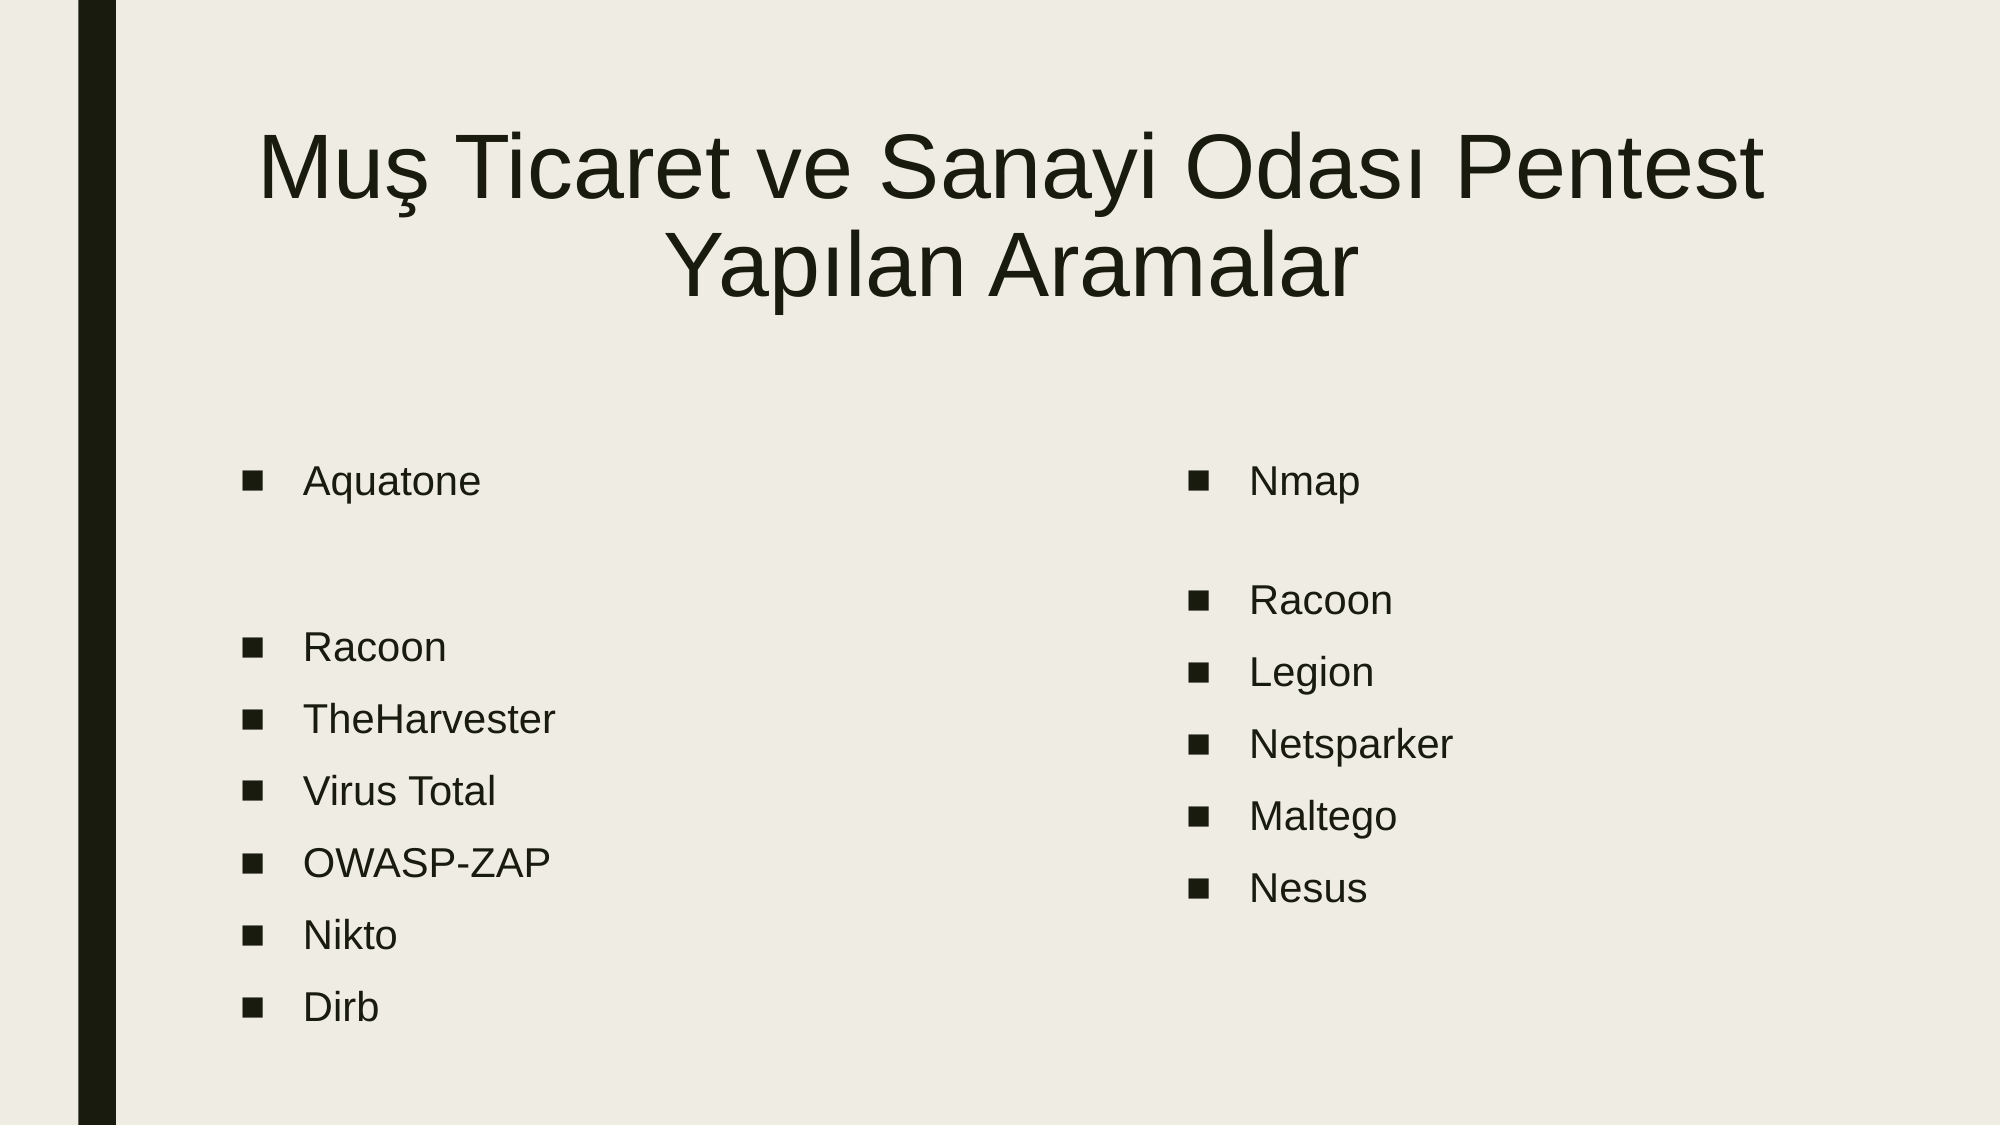

# Muş Ticaret ve Sanayi Odası Pentest Yapılan Aramalar

Aquatone
Racoon
TheHarvester
Virus Total
OWASP-ZAP
Nikto
Dirb

Nmap
Racoon
Legion
Netsparker
Maltego
Nesus